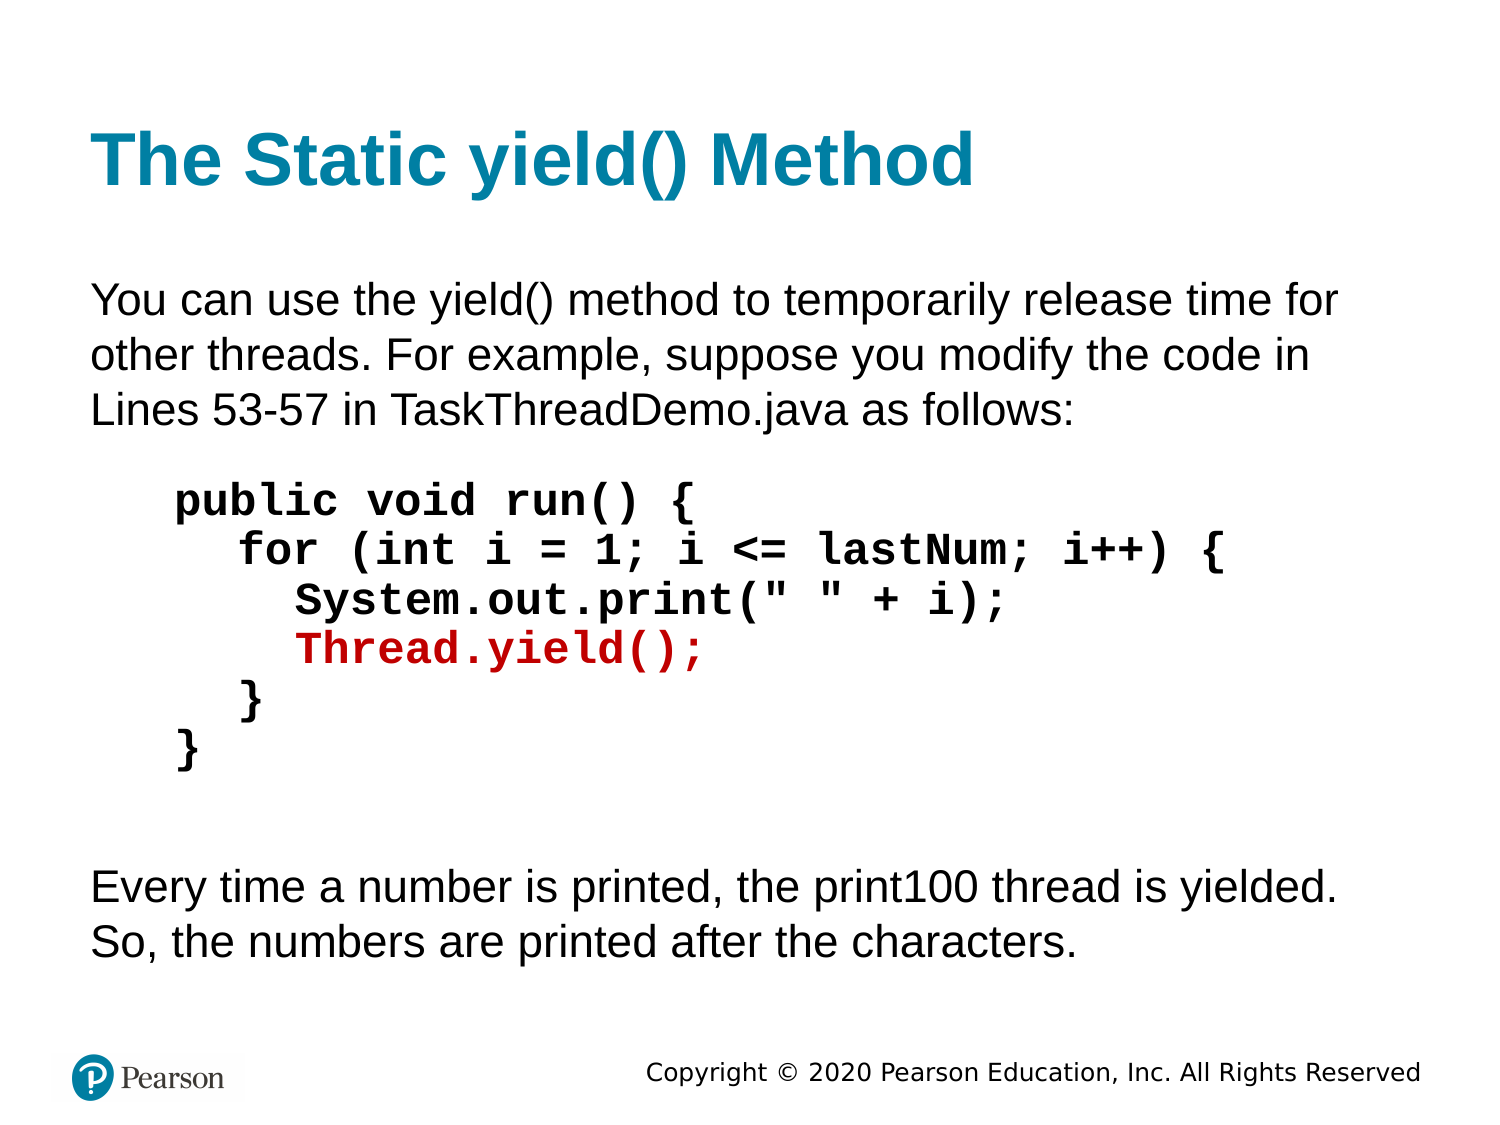

# The Static yield() Method
You can use the yield() method to temporarily release time for other threads. For example, suppose you modify the code in Lines 53-57 in TaskThreadDemo.java as follows:
public void run() {
for (int i = 1; i <= lastNum; i++) {
System.out.print(" " + i);
Thread.yield();
}
}
Every time a number is printed, the print100 thread is yielded. So, the numbers are printed after the characters.